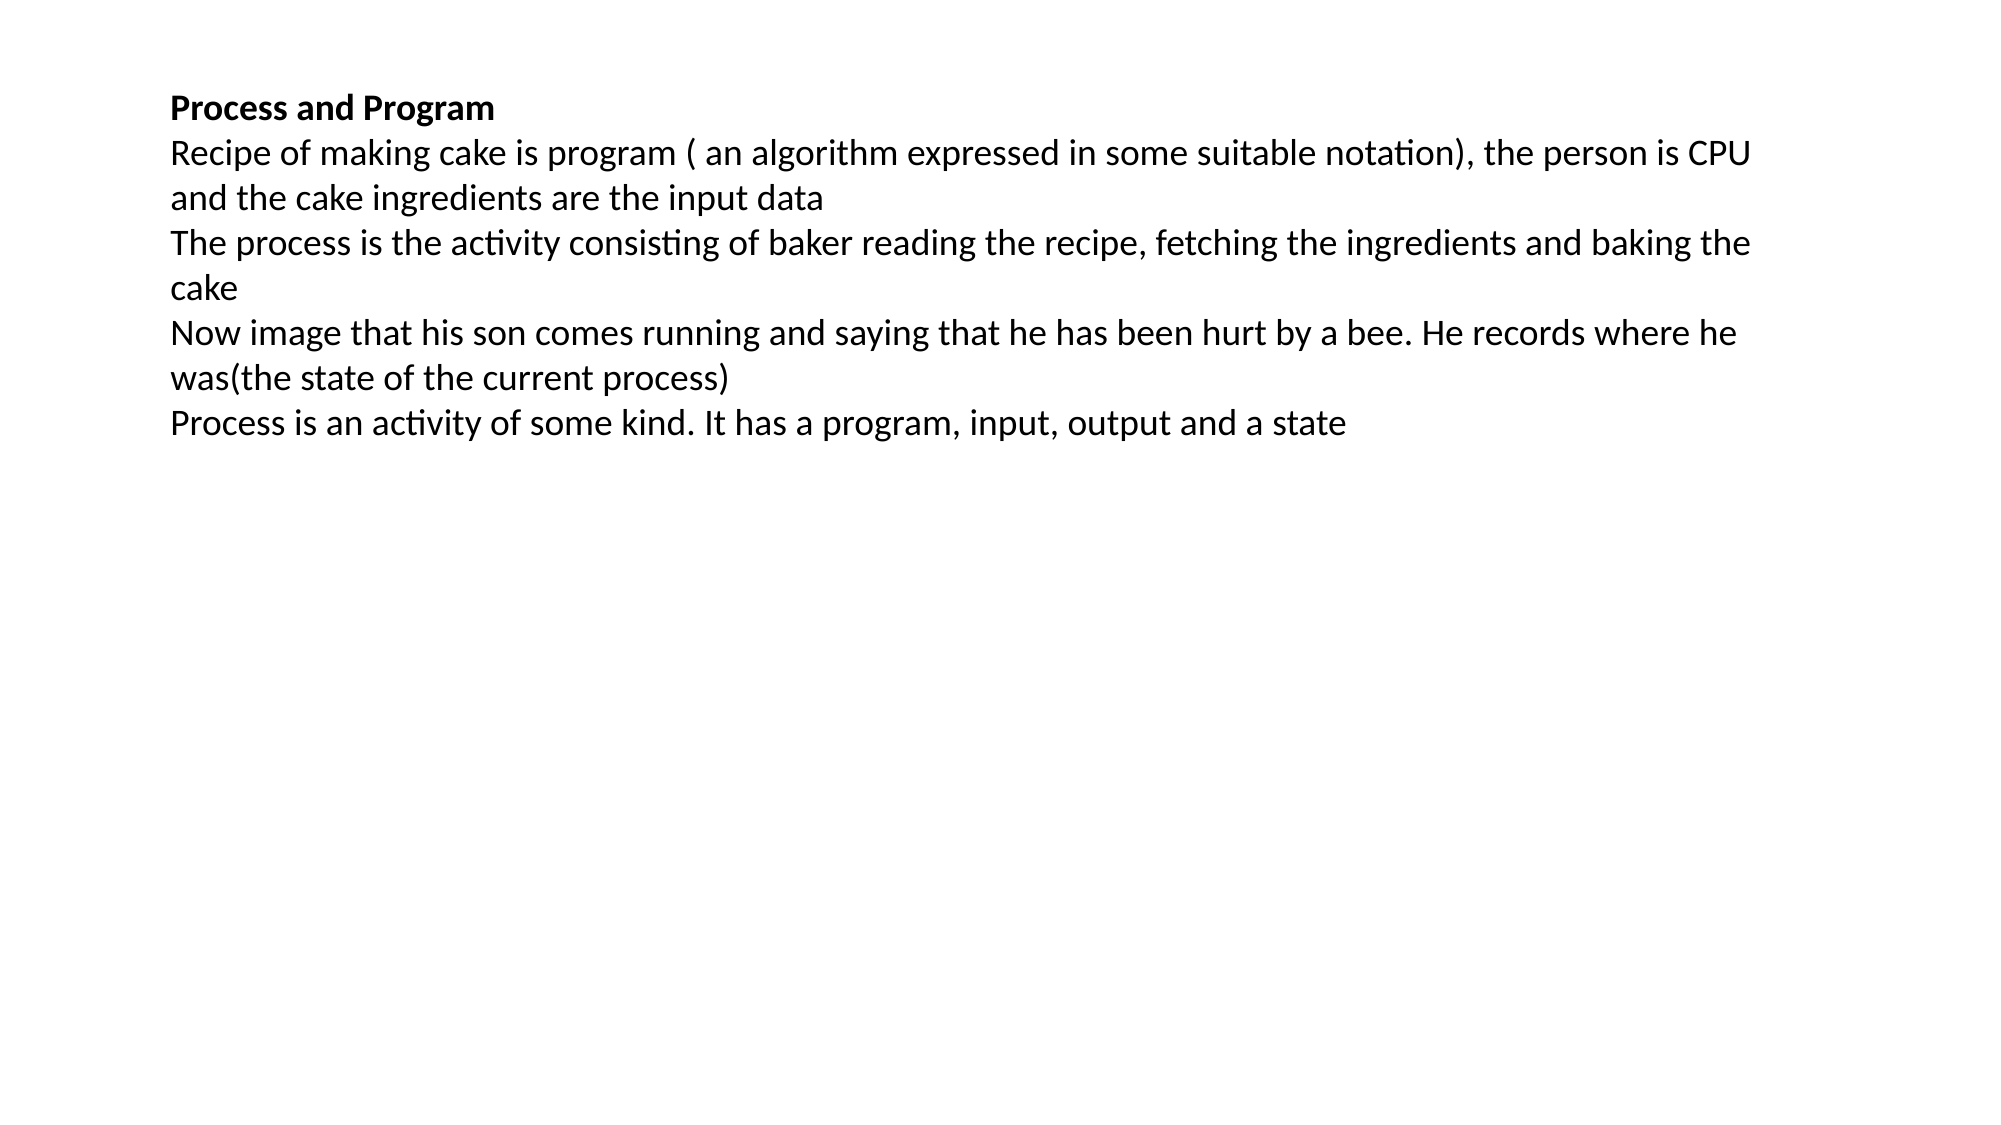

Process and Program
Recipe of making cake is program ( an algorithm expressed in some suitable notation), the person is CPU and the cake ingredients are the input data
The process is the activity consisting of baker reading the recipe, fetching the ingredients and baking the cake
Now image that his son comes running and saying that he has been hurt by a bee. He records where he was(the state of the current process)
Process is an activity of some kind. It has a program, input, output and a state